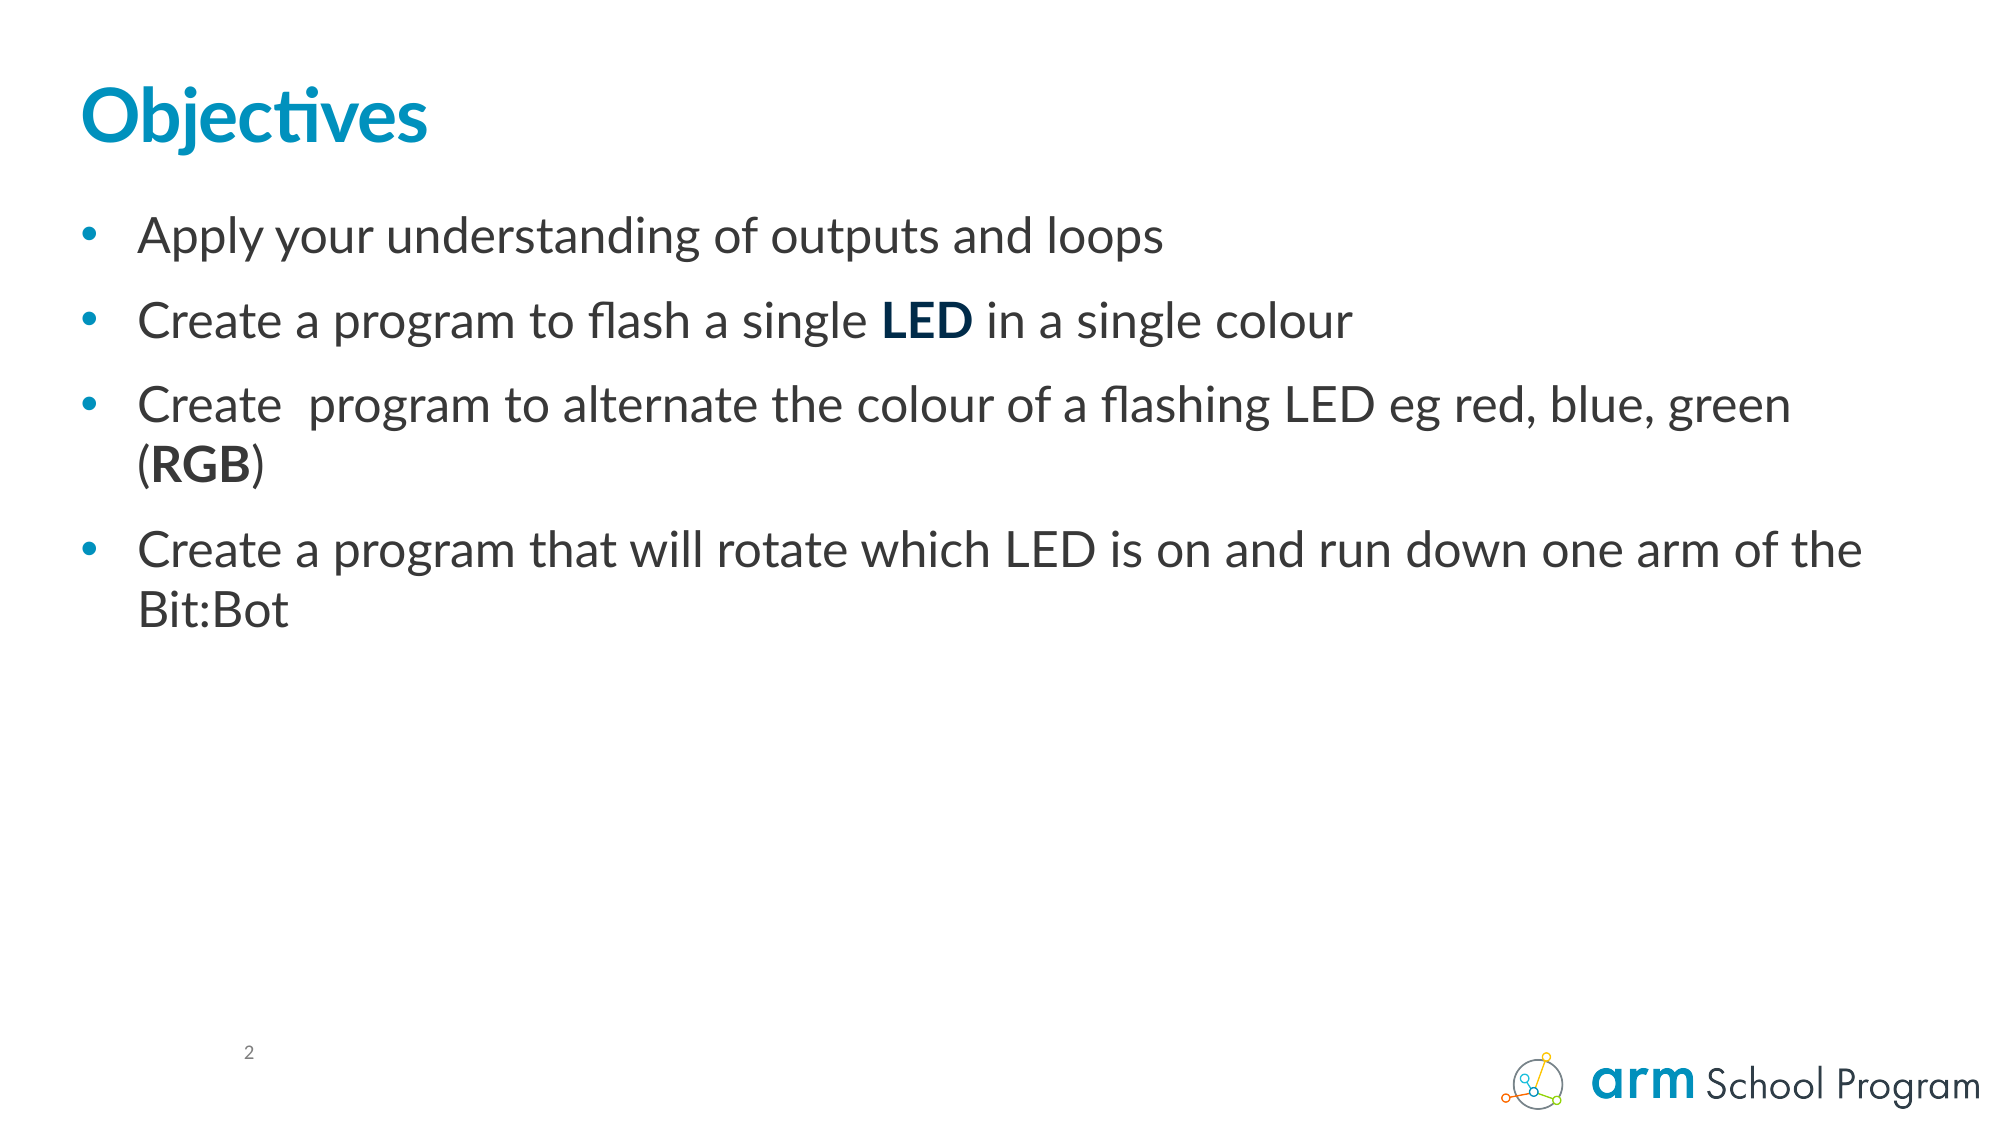

# Objectives
Apply your understanding of outputs and loops
Create a program to flash a single LED in a single colour
Create  program to alternate the colour of a flashing LED eg red, blue, green (RGB)
Create a program that will rotate which LED is on and run down one arm of the Bit:Bot